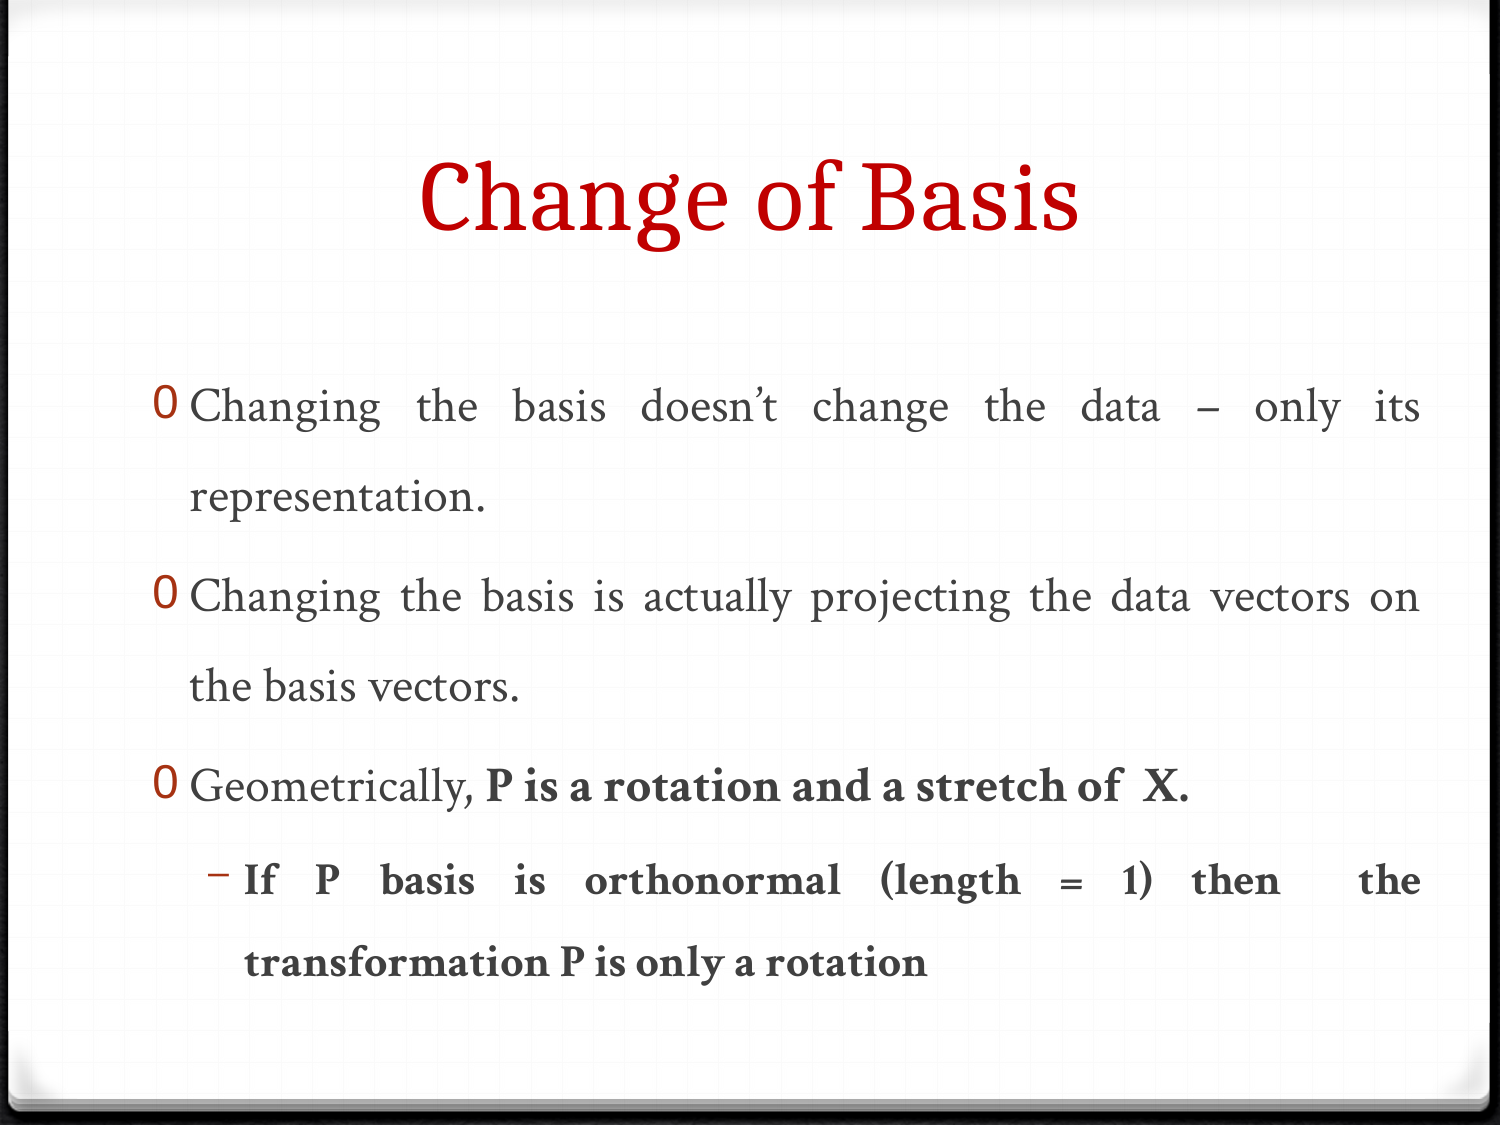

# Change of Basis
Changing the basis doesn’t change the data – only its representation.
Changing the basis is actually projecting the data vectors on the basis vectors.
Geometrically, P is a rotation and a stretch of  X.
If P basis is orthonormal (length = 1) then  the transformation P is only a rotation